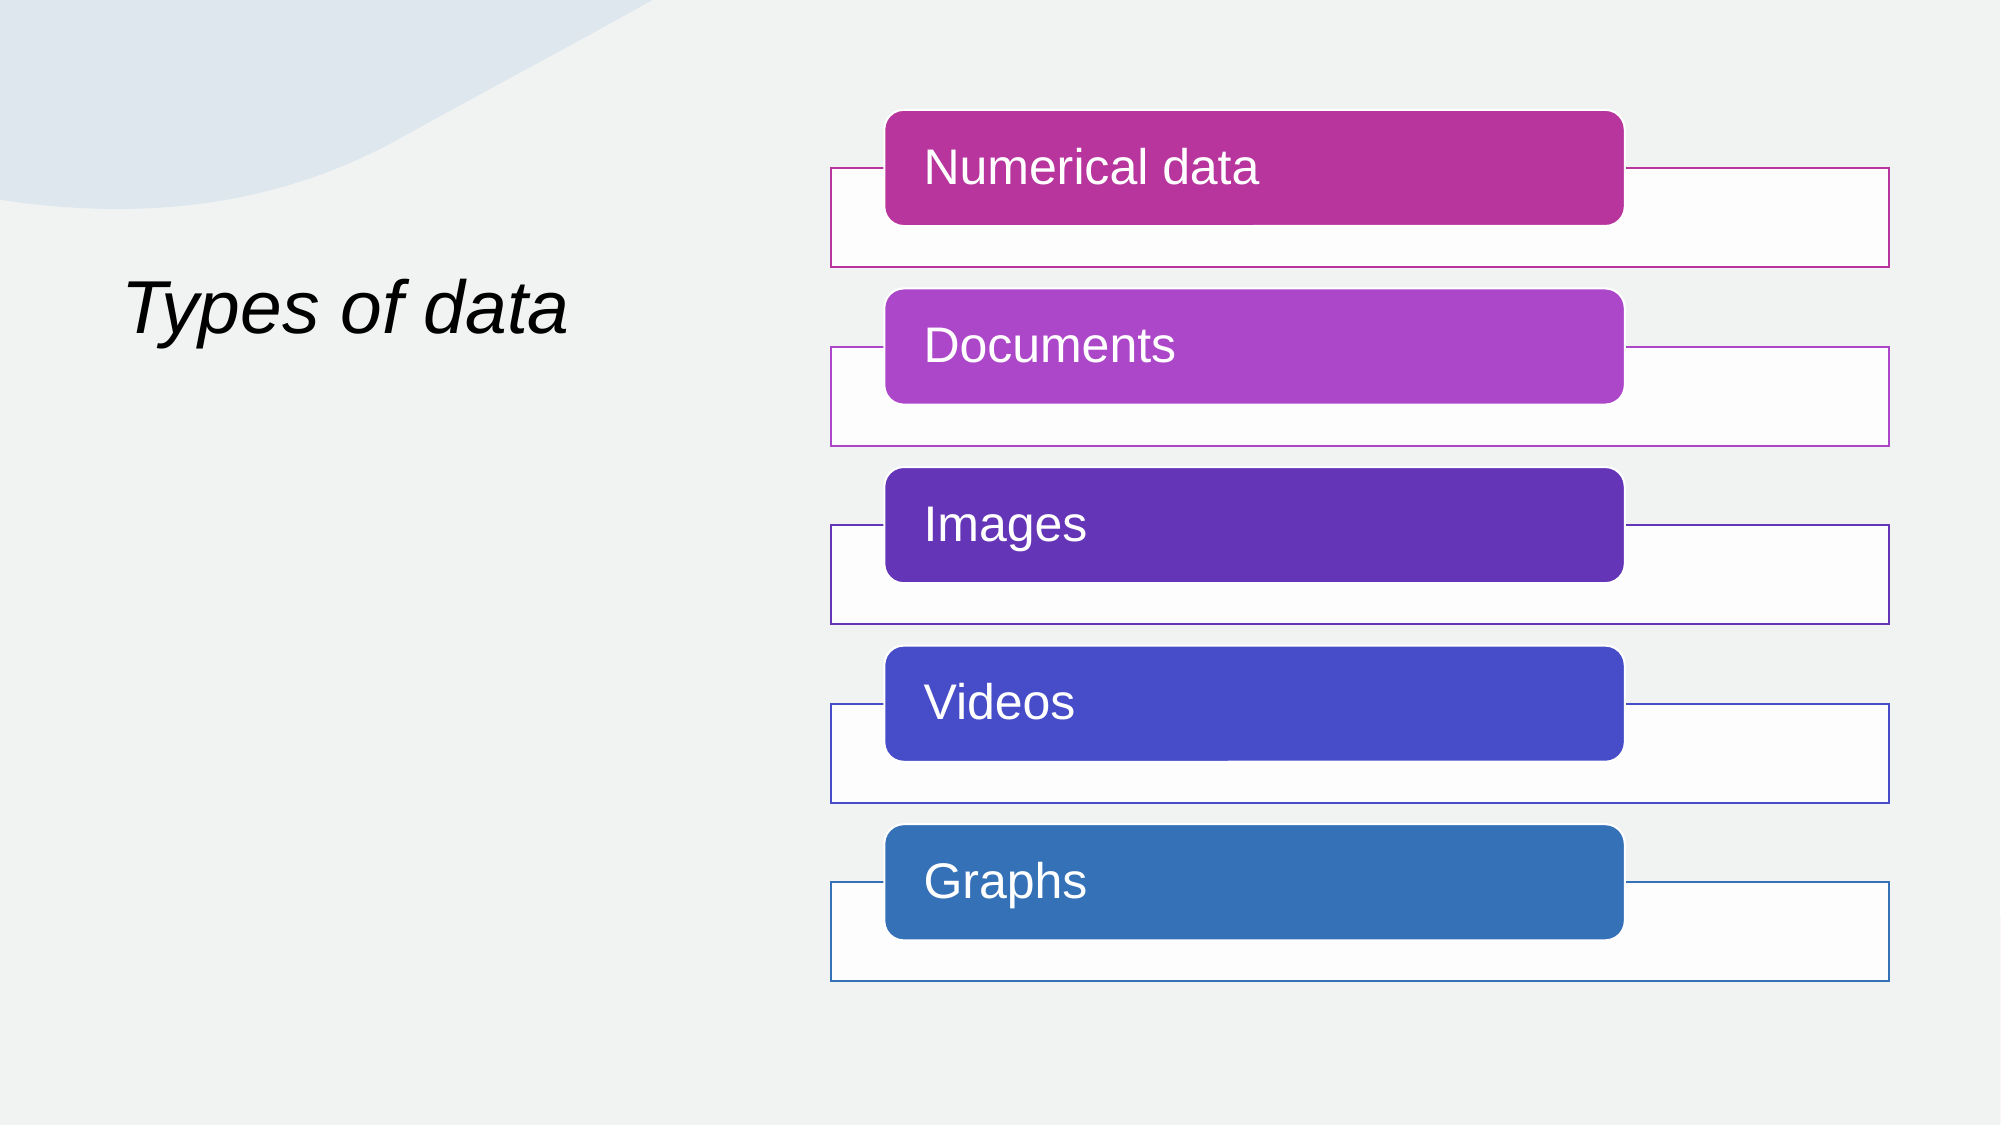

Numerical data
Documents
Images
Videos
Graphs
# Types of data